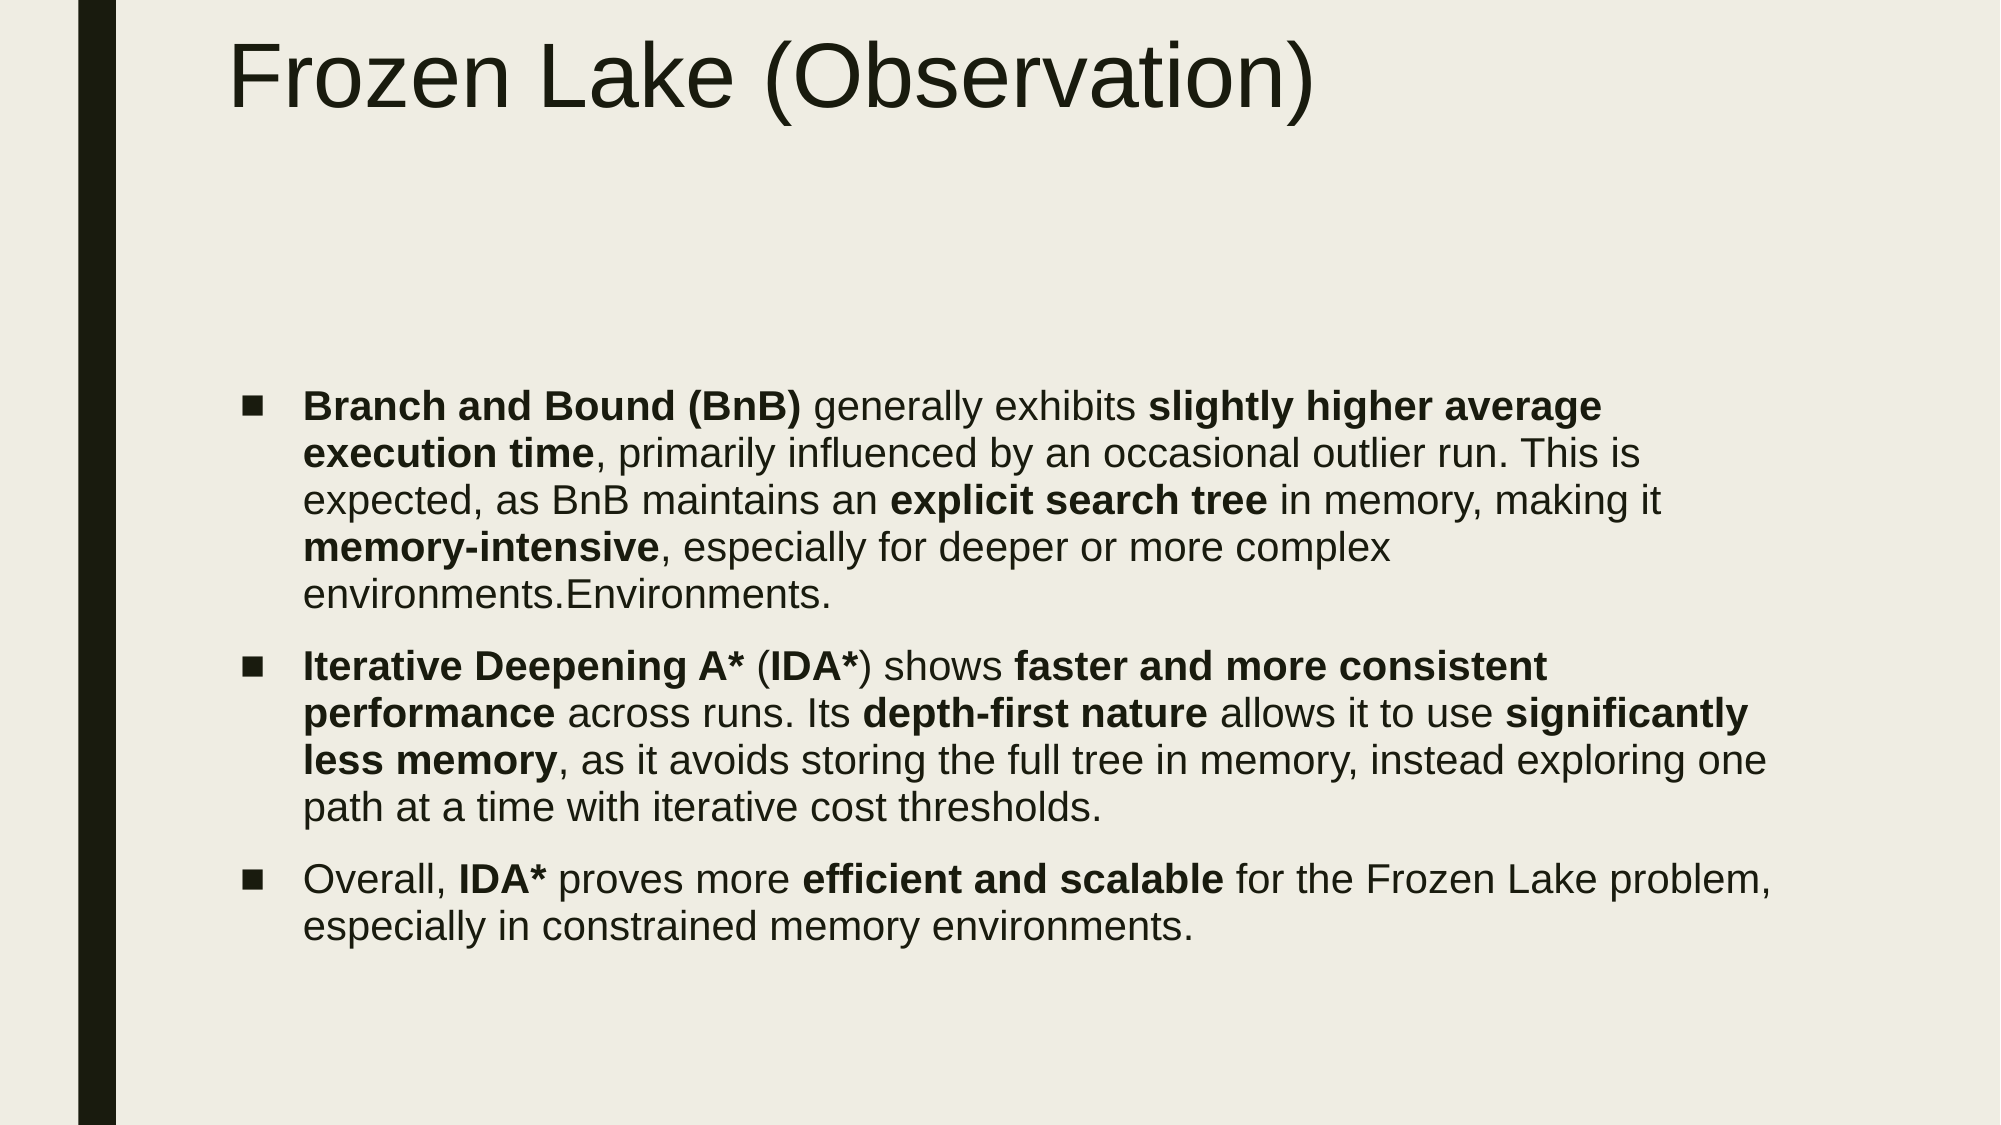

# Frozen Lake (Observation)
Branch and Bound (BnB) generally exhibits slightly higher average execution time, primarily influenced by an occasional outlier run. This is expected, as BnB maintains an explicit search tree in memory, making it memory-intensive, especially for deeper or more complex environments.Environments.
Iterative Deepening A* (IDA*) shows faster and more consistent performance across runs. Its depth-first nature allows it to use significantly less memory, as it avoids storing the full tree in memory, instead exploring one path at a time with iterative cost thresholds.
Overall, IDA* proves more efficient and scalable for the Frozen Lake problem, especially in constrained memory environments.